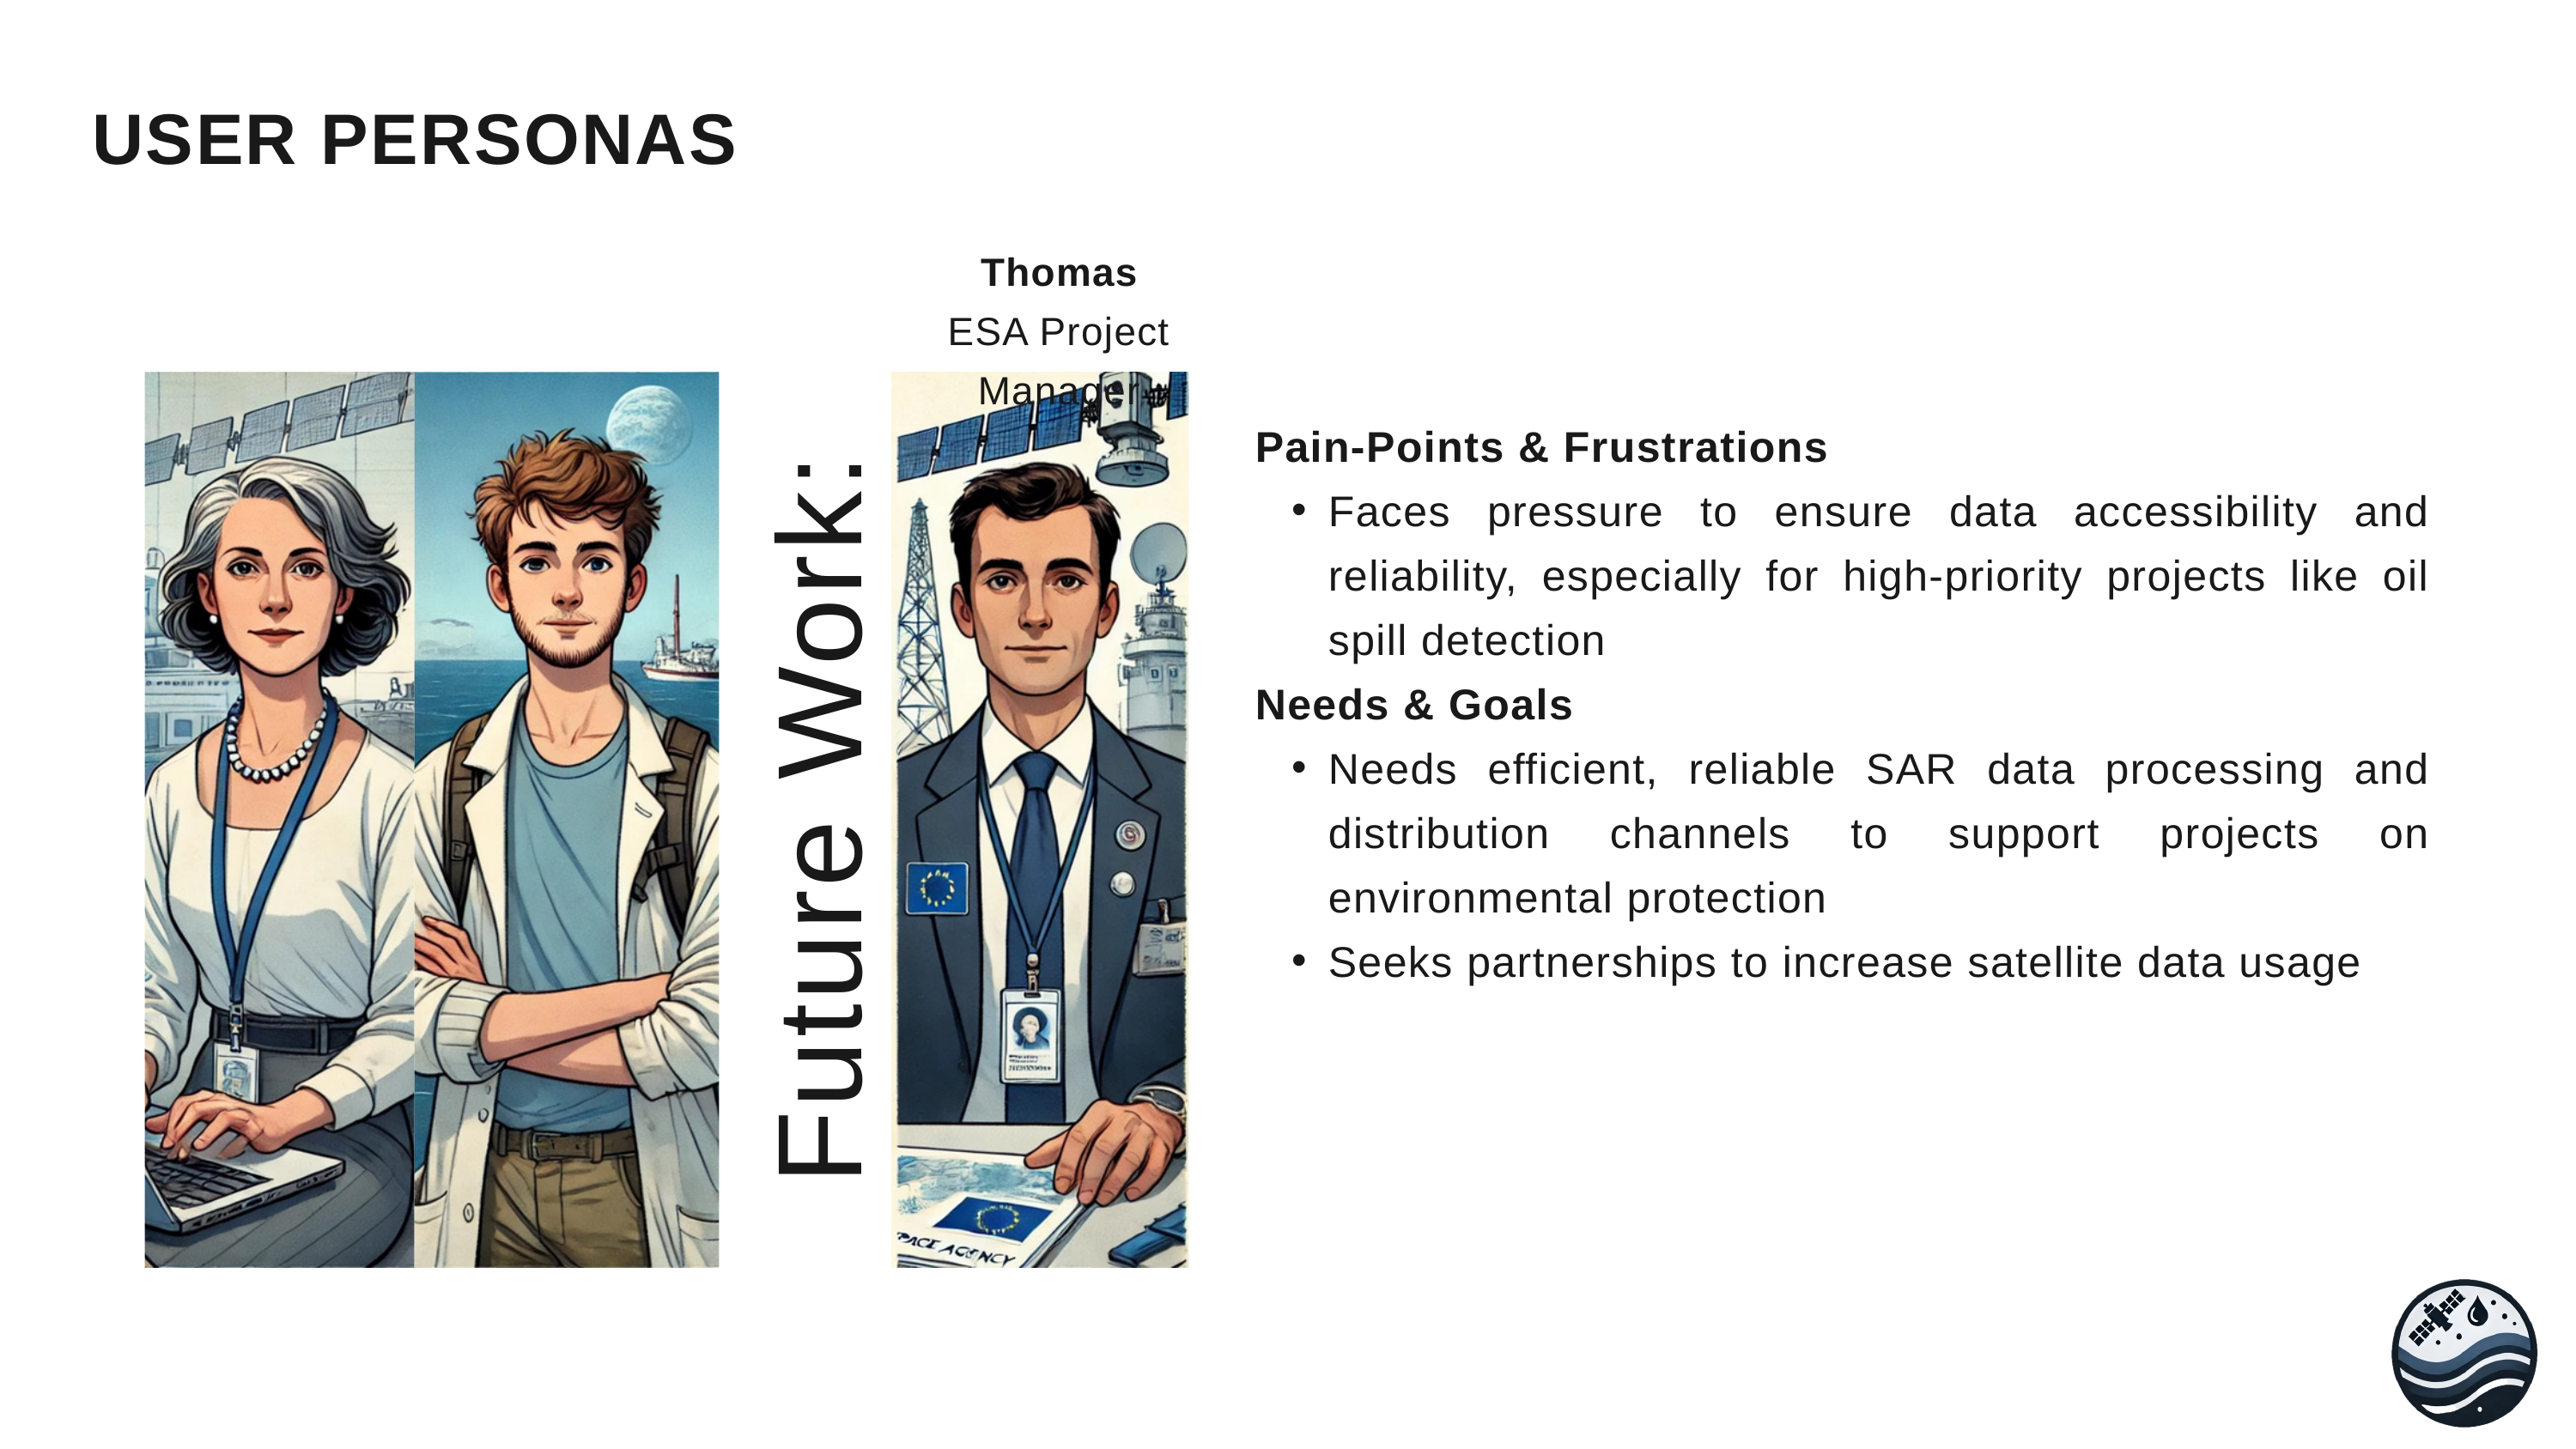

USER PERSONAS
Thomas
ESA Project Manager

Pain-Points & Frustrations
Faces pressure to ensure data accessibility and reliability, especially for high-priority projects like oil spill detection
Needs & Goals
Needs efficient, reliable SAR data processing and distribution channels to support projects on environmental protection
Seeks partnerships to increase satellite data usage

Future Work: